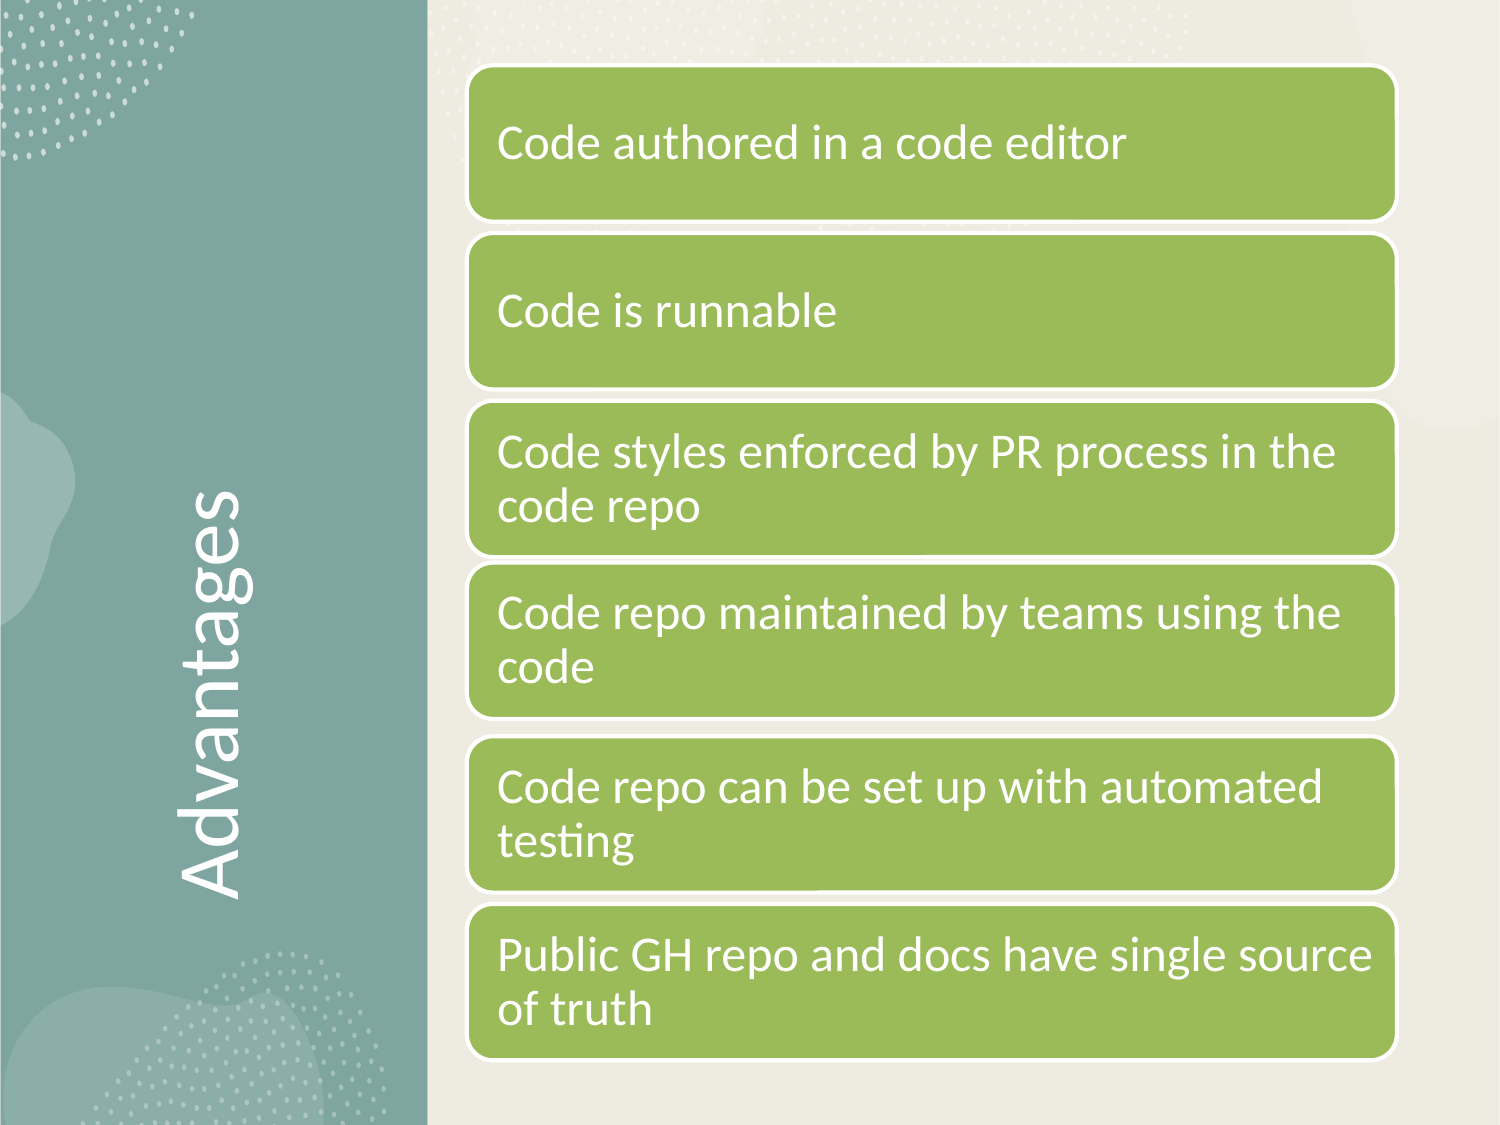

Code authored in a code editor
Code is runnable
Code styles enforced by PR process in the code repo
Code repo maintained by teams using the code
Code repo can be set up with automated testing
Public GH repo and docs have single source of truth
# Advantages